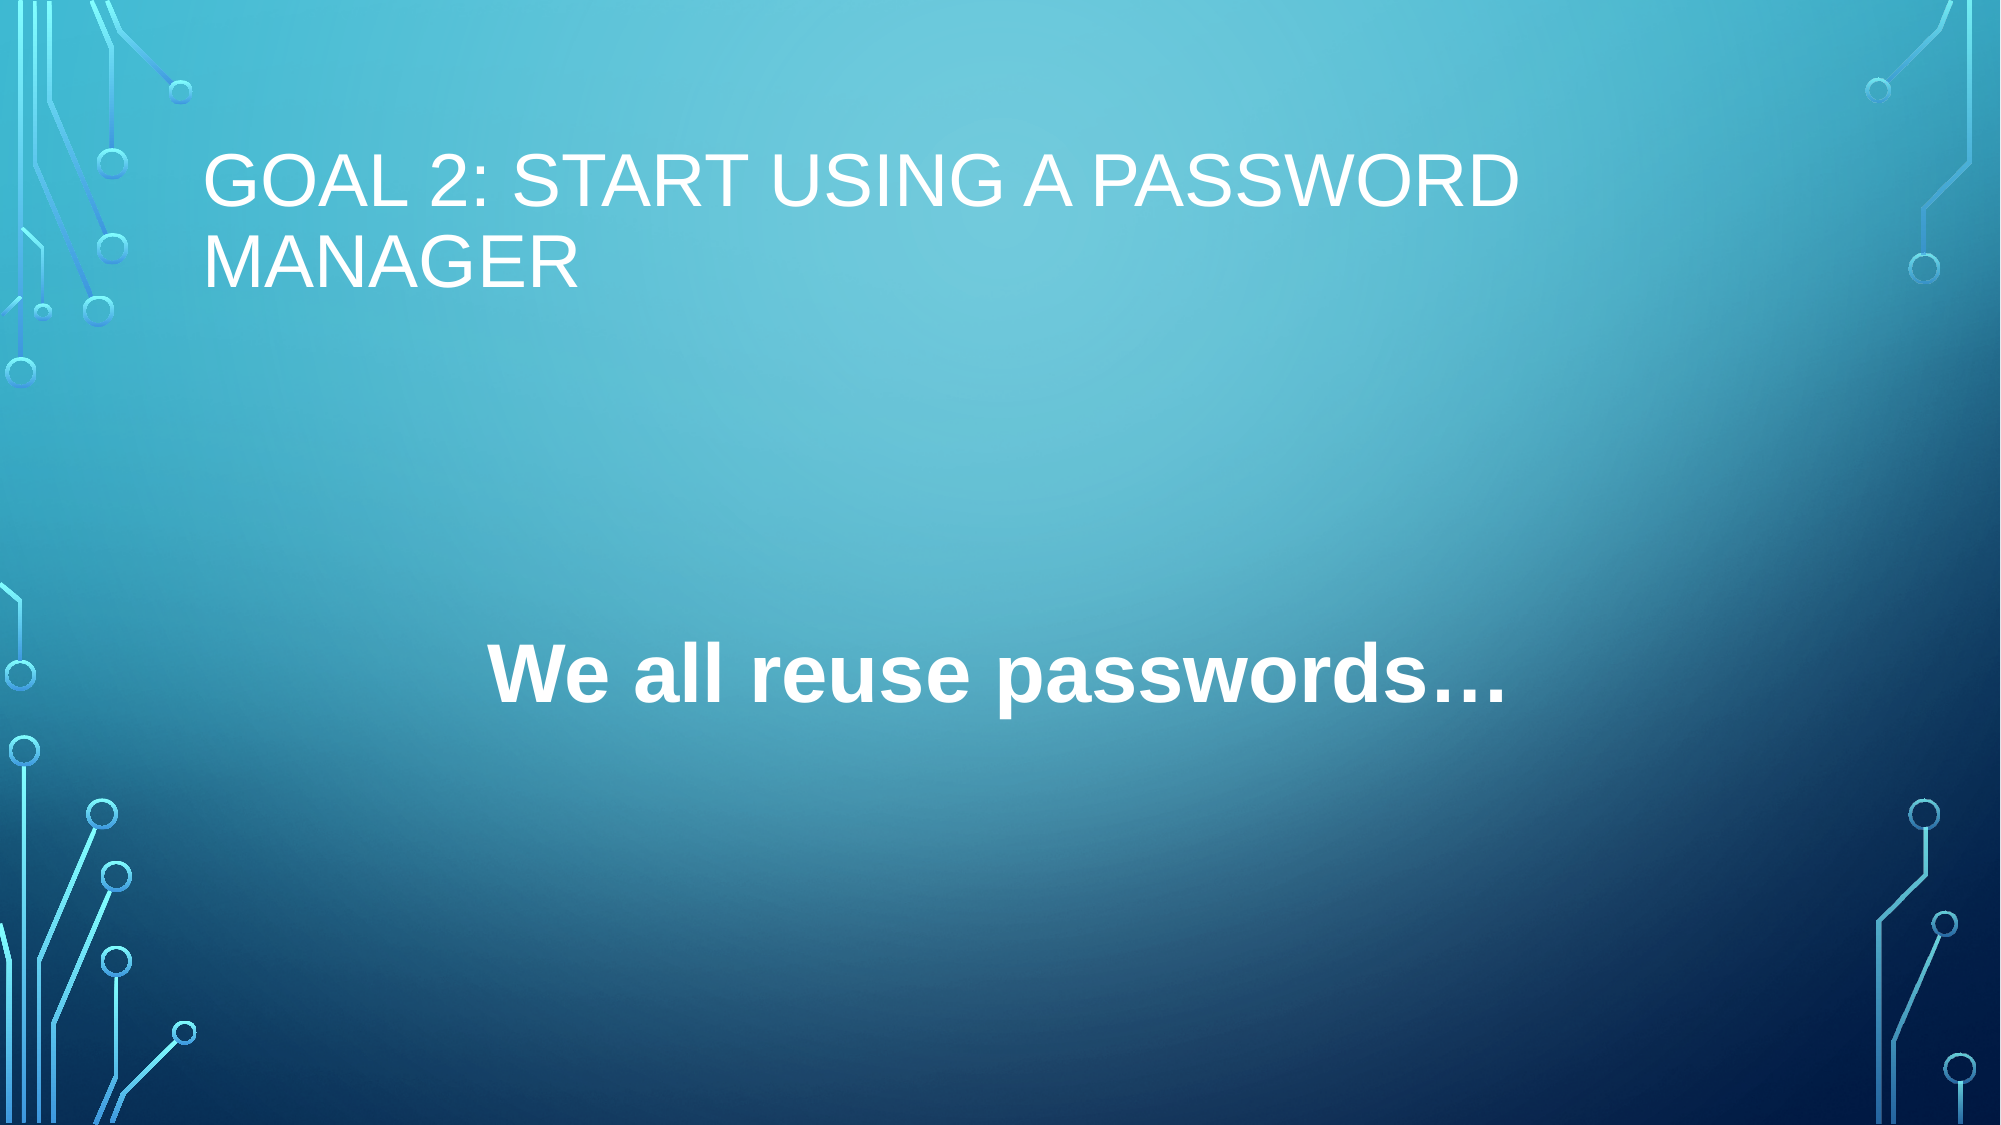

# Goal 2: Start using a password manager
We all reuse passwords…